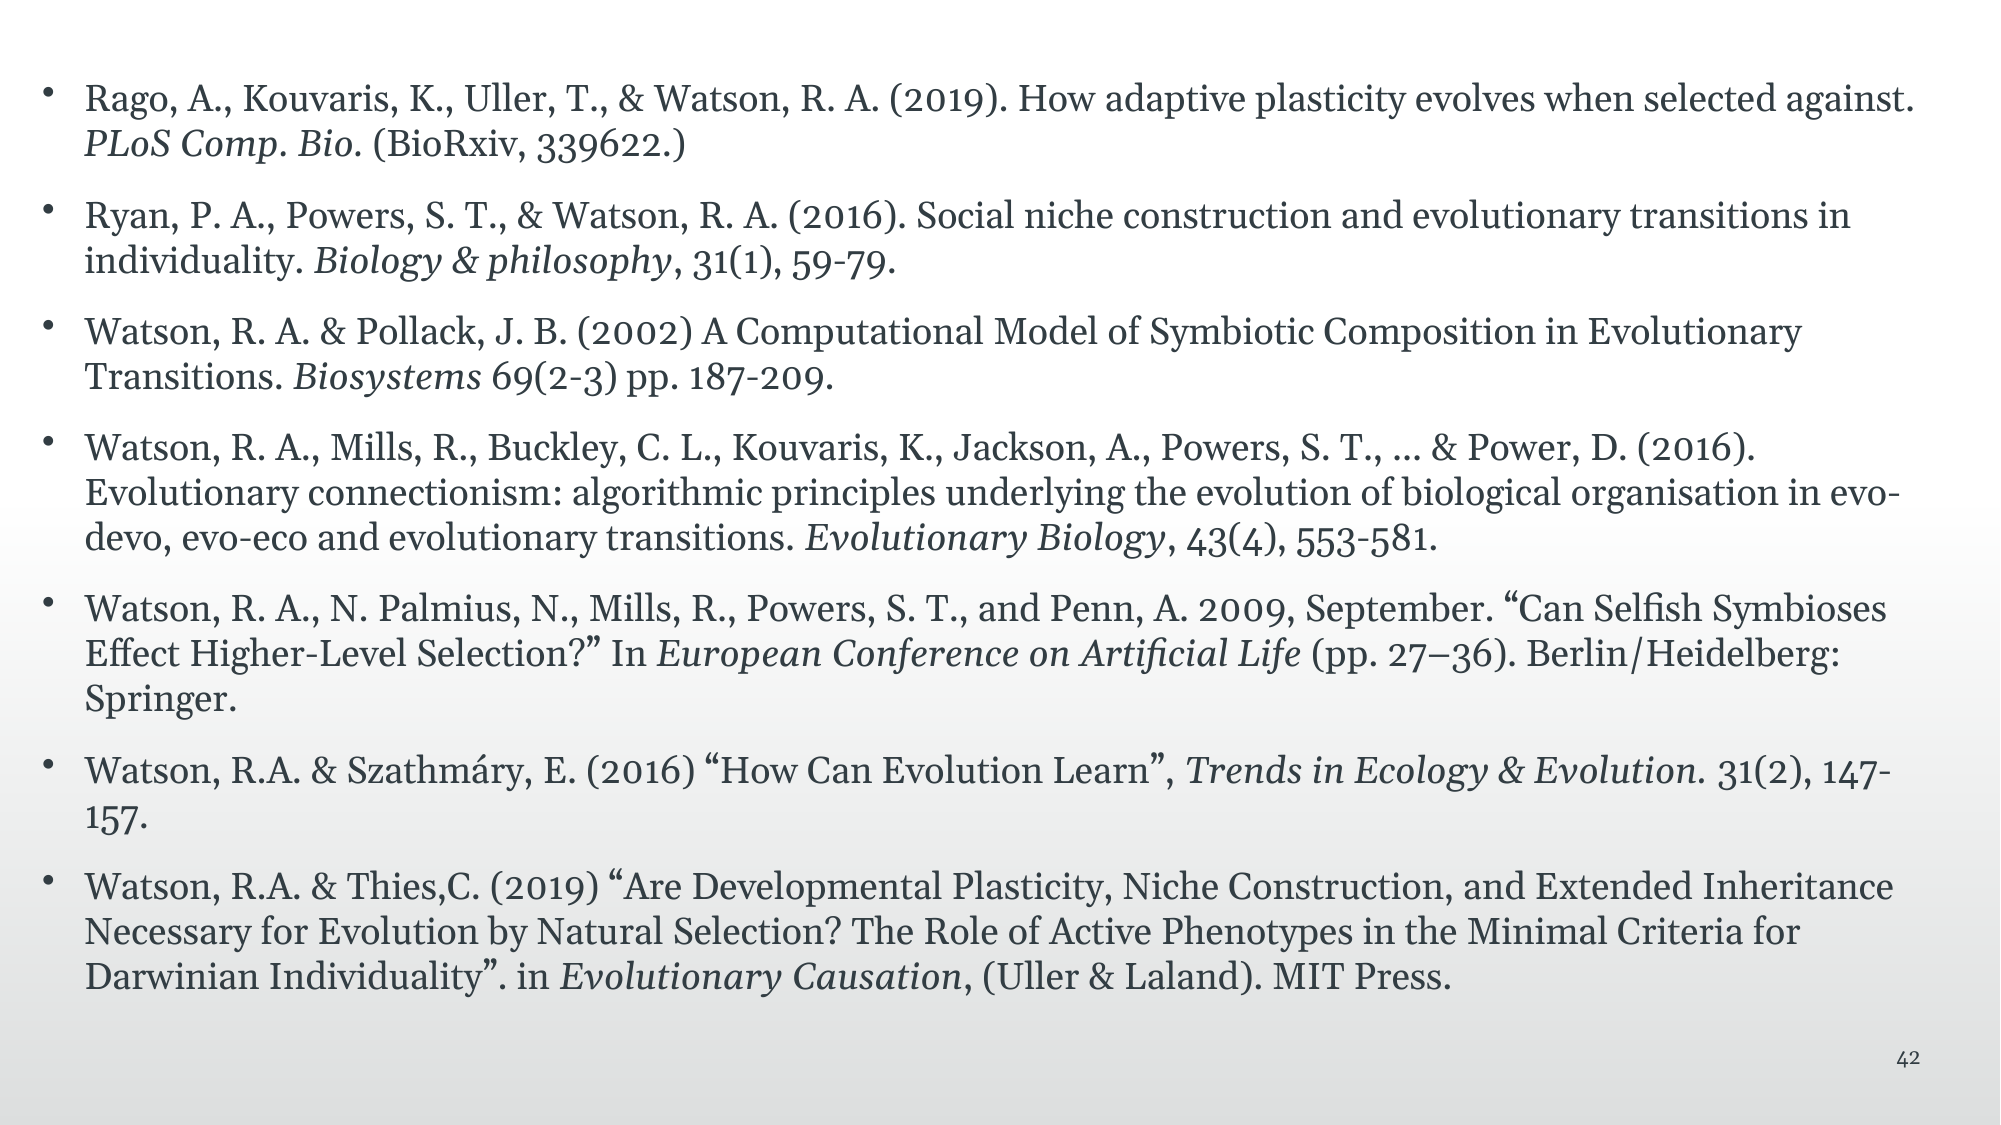

Rago, A., Kouvaris, K., Uller, T., & Watson, R. A. (2019). How adaptive plasticity evolves when selected against. PLoS Comp. Bio. (BioRxiv, 339622.)
Ryan, P. A., Powers, S. T., & Watson, R. A. (2016). Social niche construction and evolutionary transitions in individuality. Biology & philosophy, 31(1), 59-79.
Watson, R. A. & Pollack, J. B. (2002) A Computational Model of Symbiotic Composition in Evolutionary Transitions. Biosystems 69(2-3) pp. 187-209.
Watson, R. A., Mills, R., Buckley, C. L., Kouvaris, K., Jackson, A., Powers, S. T., ... & Power, D. (2016). Evolutionary connectionism: algorithmic principles underlying the evolution of biological organisation in evo-devo, evo-eco and evolutionary transitions. Evolutionary Biology, 43(4), 553-581.
Watson, R. A., N. Palmius, N., Mills, R., Powers, S. T., and Penn, A. 2009, September. “Can Selfish Symbioses Effect Higher-Level Selection?” In European Conference on Artificial Life (pp. 27–36). Berlin/Heidelberg: Springer.
Watson, R.A. & Szathmáry, E. (2016) “How Can Evolution Learn”, Trends in Ecology & Evolution. 31(2), 147-157.
Watson, R.A. & Thies,C. (2019) “Are Developmental Plasticity, Niche Construction, and Extended Inheritance Necessary for Evolution by Natural Selection? The Role of Active Phenotypes in the Minimal Criteria for Darwinian Individuality”. in Evolutionary Causation, (Uller & Laland). MIT Press.
42